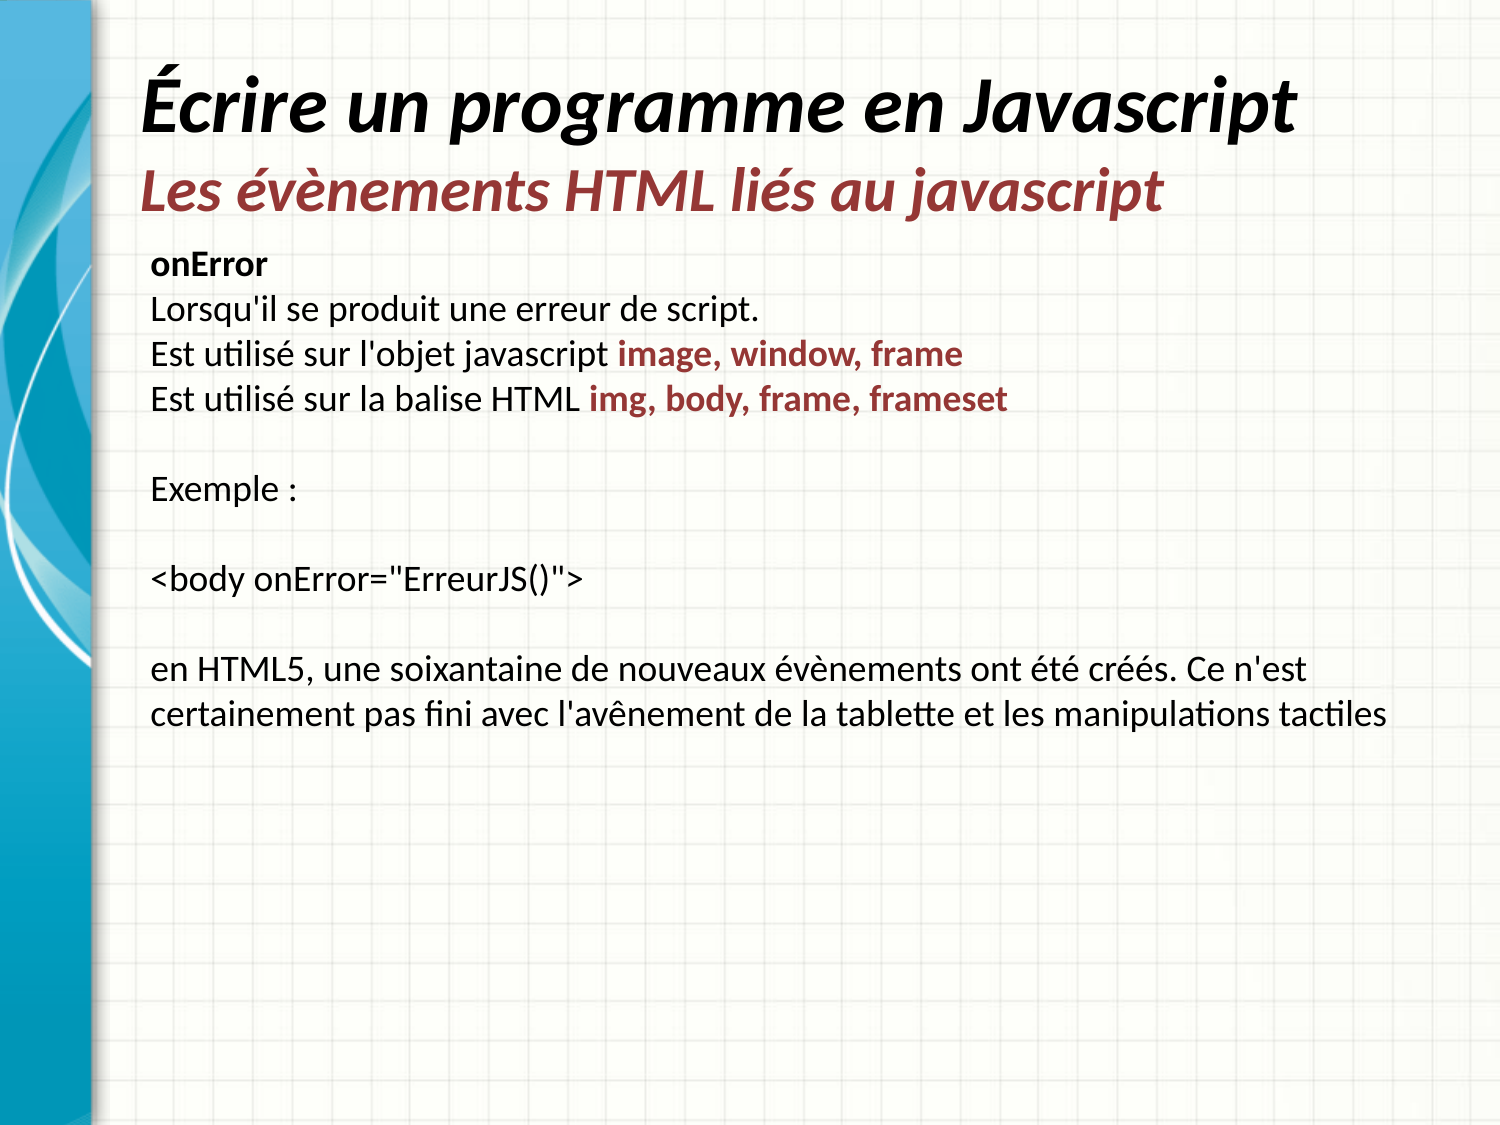

# Écrire un programme en Javascript Les évènements HTML liés au javascript
onError
Lorsqu'il se produit une erreur de script.
Est utilisé sur l'objet javascript image, window, frame
Est utilisé sur la balise HTML img, body, frame, frameset

Exemple :

<body onError="ErreurJS()">

en HTML5, une soixantaine de nouveaux évènements ont été créés. Ce n'est certainement pas fini avec l'avênement de la tablette et les manipulations tactiles